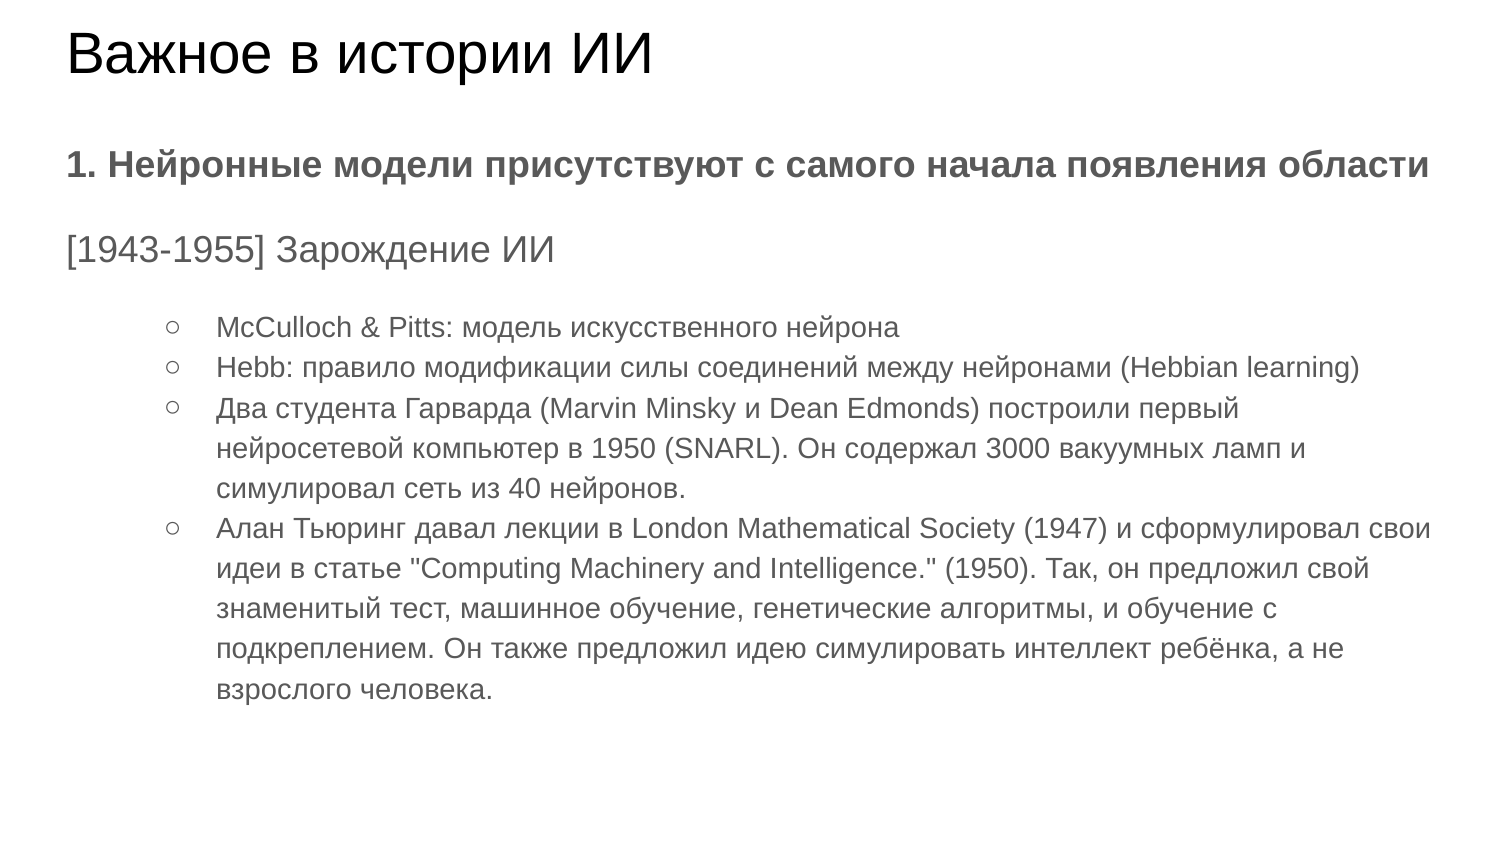

# Важное в истории ИИ

1. Нейронные модели присутствуют с самого начала появления области
[1943-1955] Зарождение ИИ
McCulloch & Pitts: модель искусственного нейрона
Hebb: правило модификации силы соединений между нейронами (Hebbian learning)
Два студента Гарварда (Marvin Minsky и Dean Edmonds) построили первый нейросетевой компьютер в 1950 (SNARL). Он содержал 3000 вакуумных ламп и симулировал сеть из 40 нейронов.
Алан Тьюринг давал лекции в London Mathematical Society (1947) и сформулировал свои идеи в статье "Computing Machinery and Intelligence." (1950). Так, он предложил свой знаменитый тест, машинное обучение, генетические алгоритмы, и обучение с подкреплением. Он также предложил идею симулировать интеллект ребёнка, а не взрослого человека.